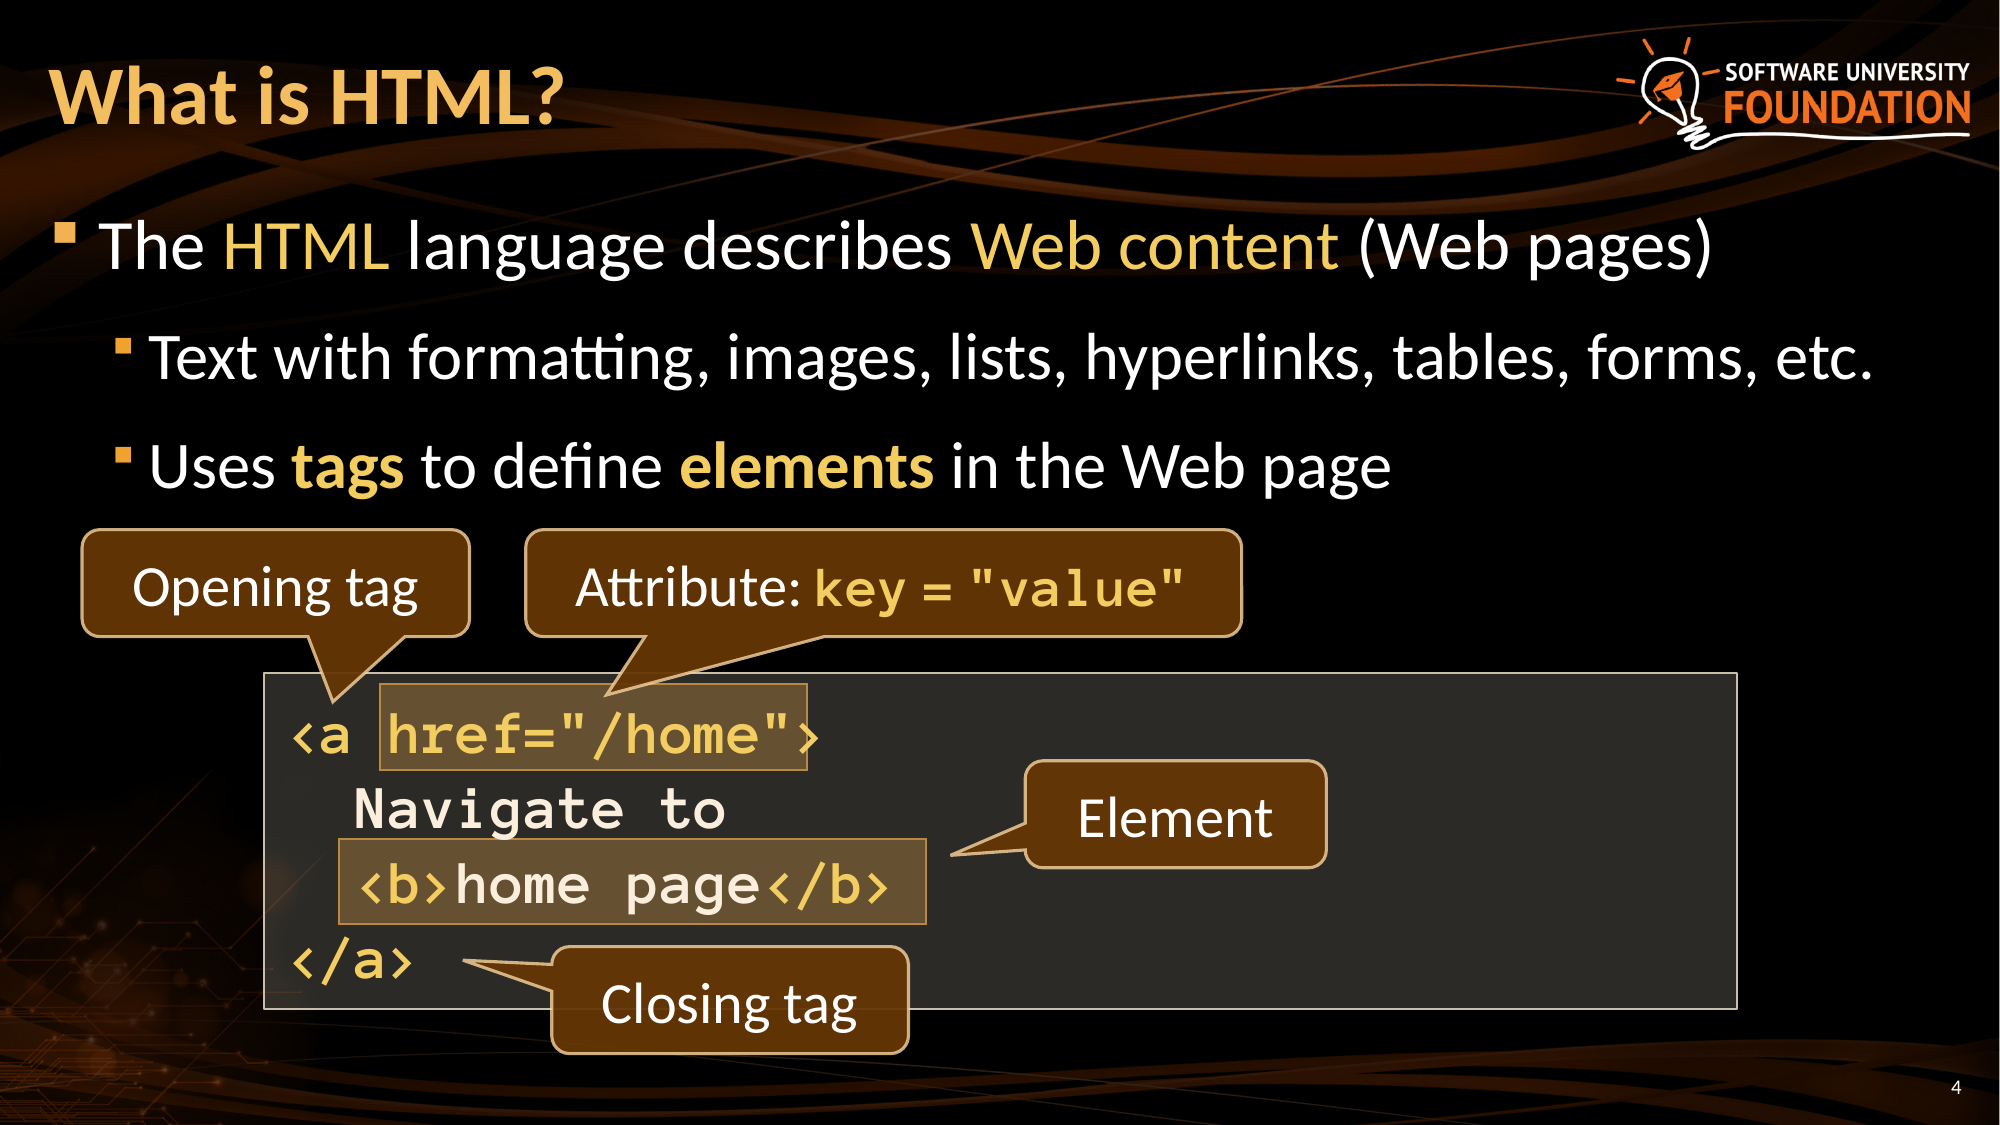

# What is HTML?
The HTML language describes Web content (Web pages)
Text with formatting, images, lists, hyperlinks, tables, forms, etc.
Uses tags to define elements in the Web page
Opening tag
Attribute: key = "value"
<a href="/home">
  Navigate to
  <b>home page</b>
</a>

Element

Closing tag
4